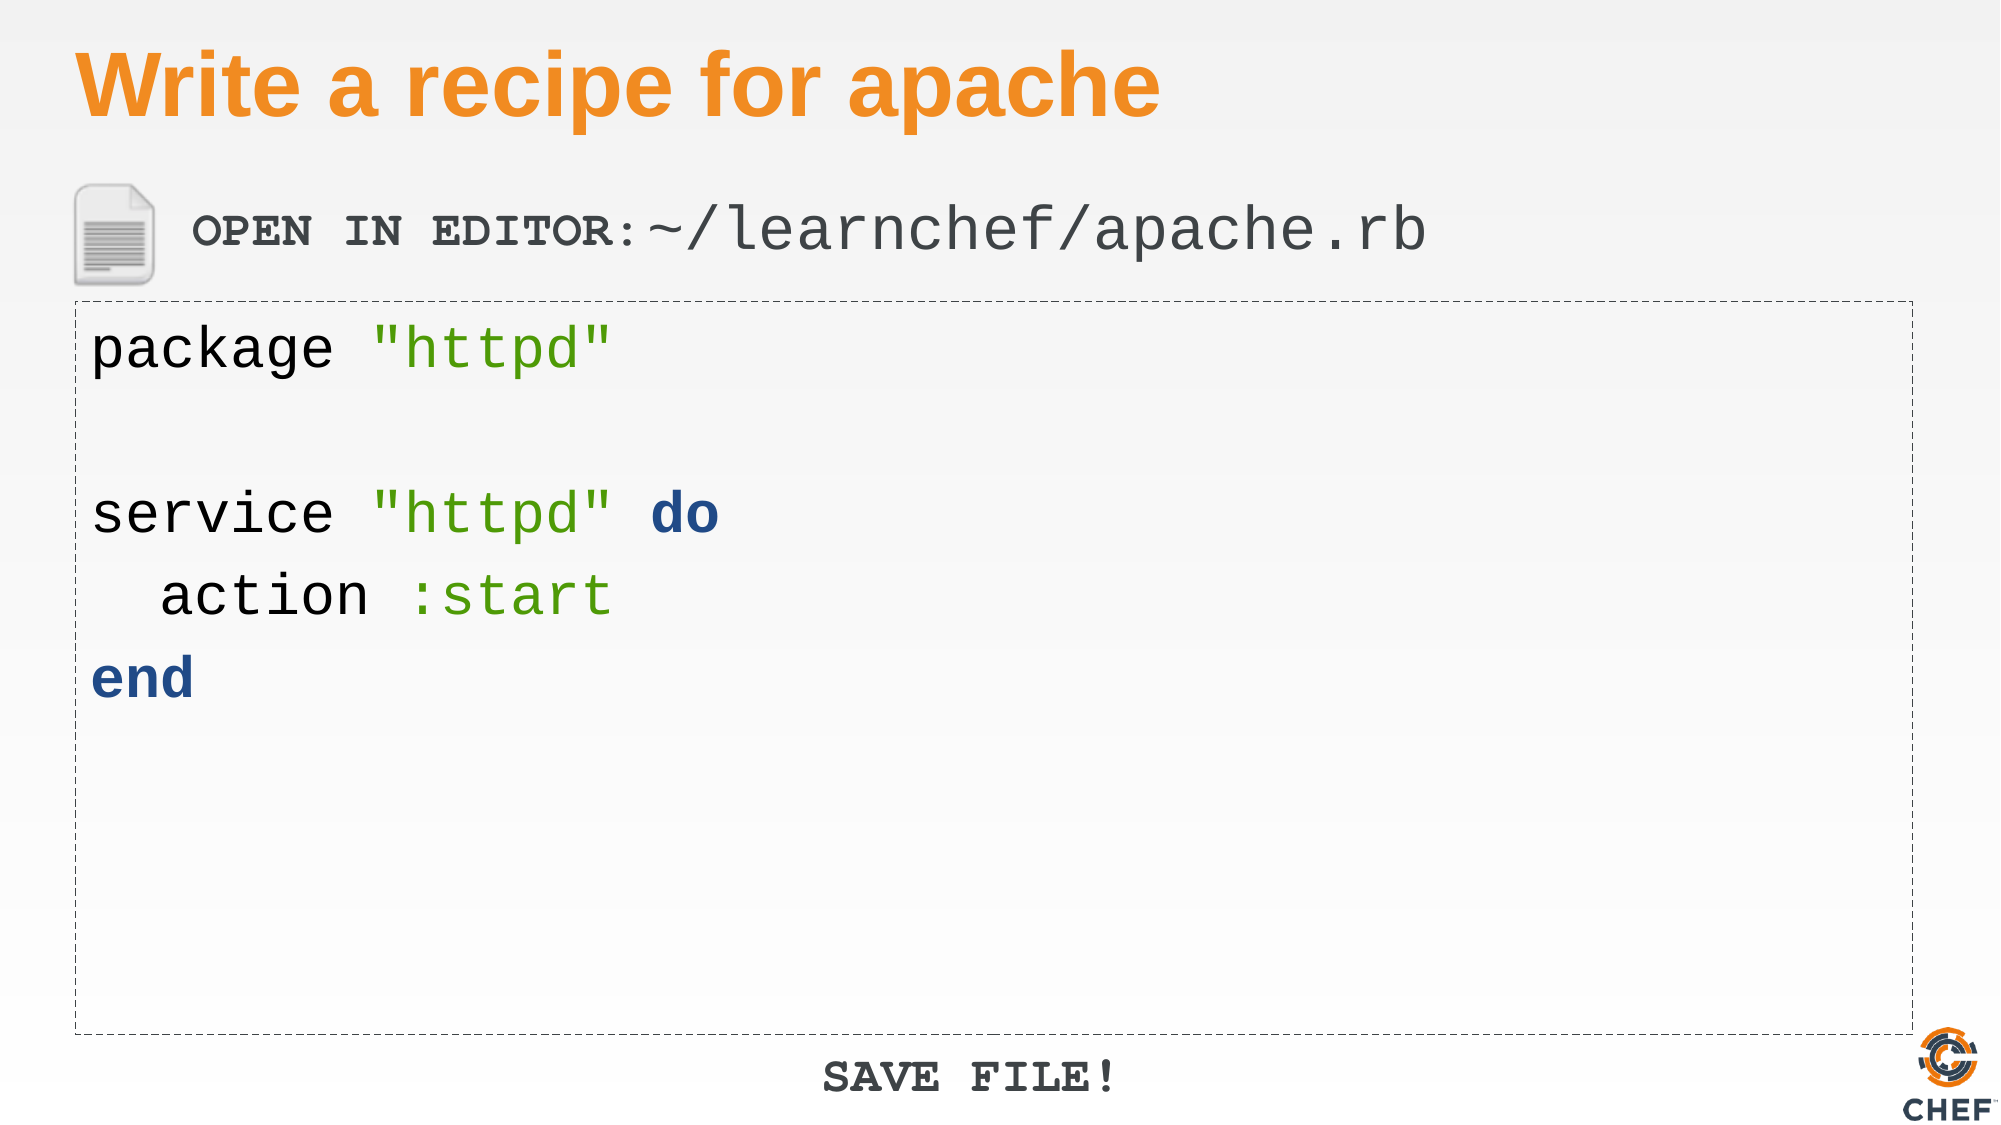

# Write a recipe for apache
~/learnchef/apache.rb
package "httpd"

service "httpd" do
  action :start
end